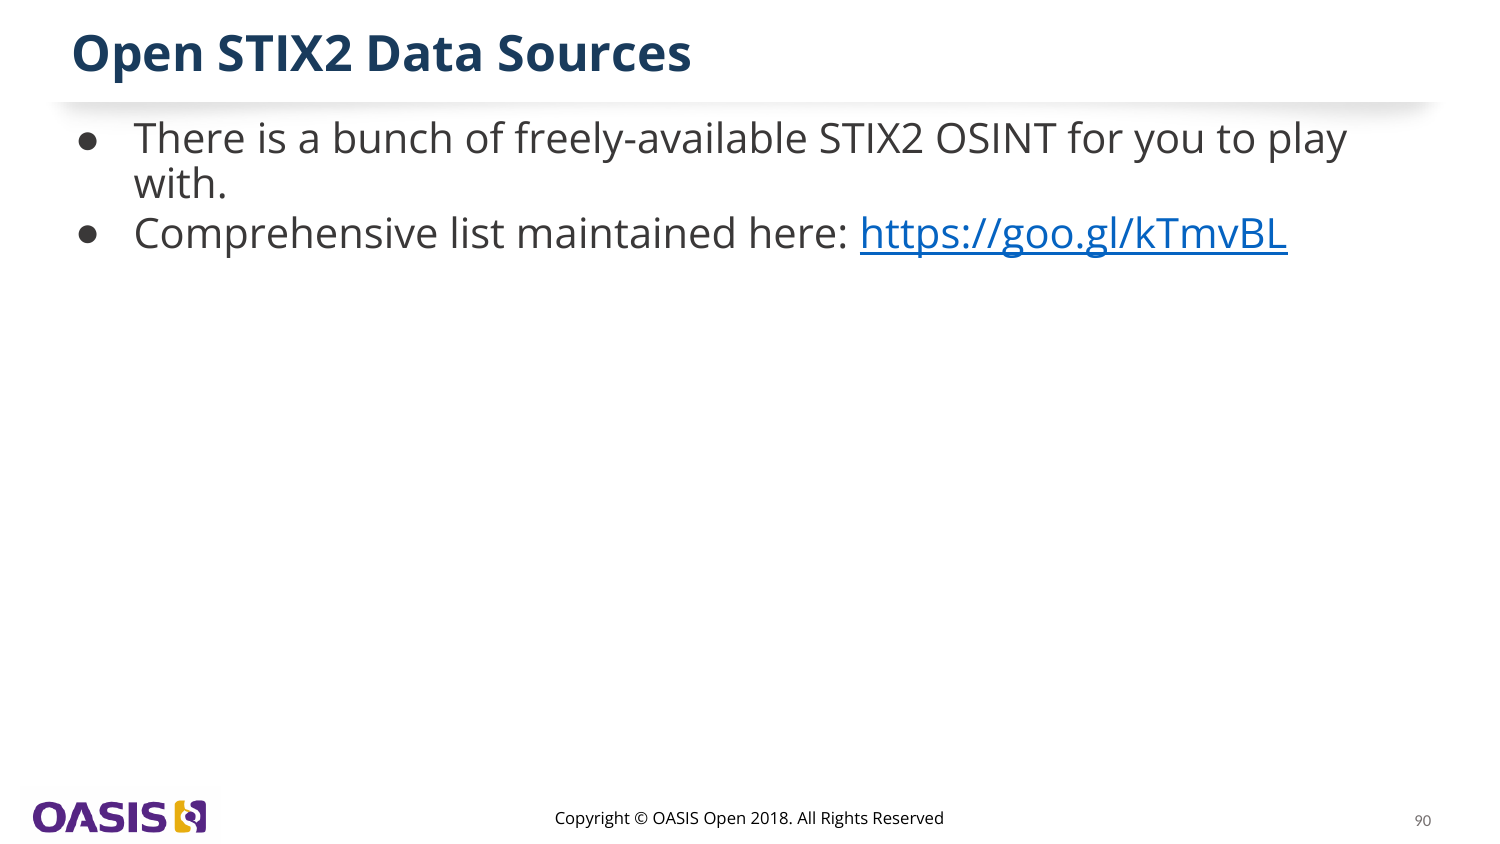

# Open STIX2 Data Sources
There is a bunch of freely-available STIX2 OSINT for you to play with.
Comprehensive list maintained here: https://goo.gl/kTmvBL